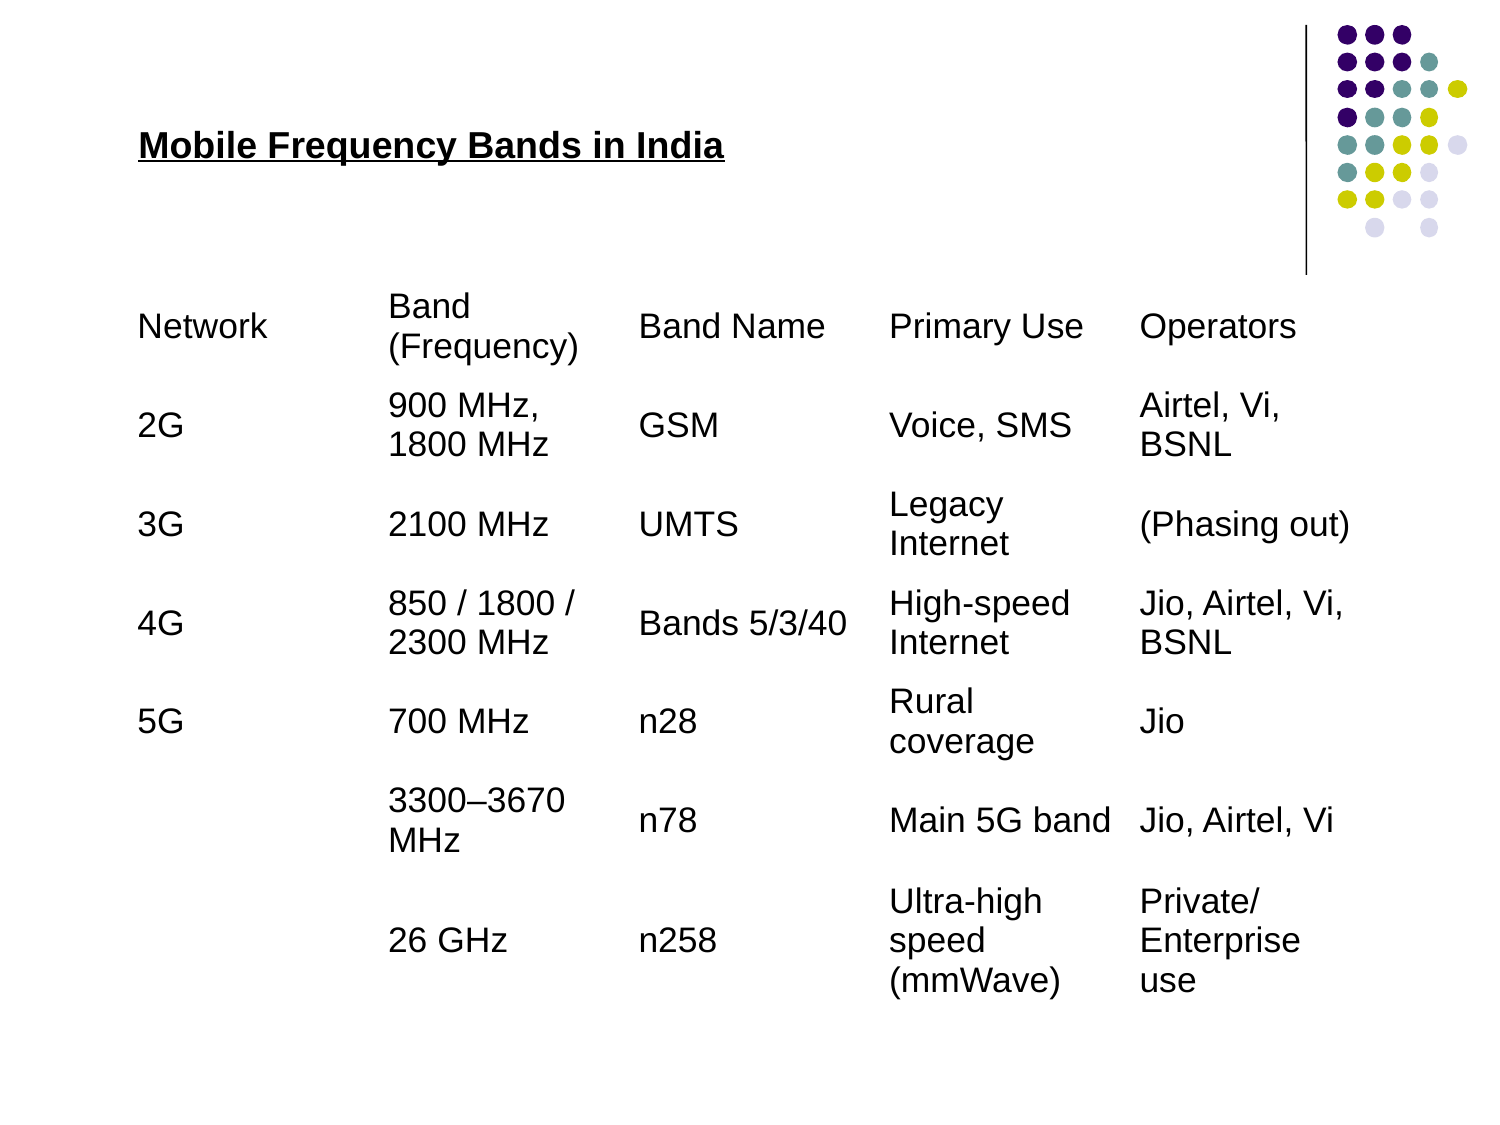

Mobile Frequency Bands in India
| Network | Band (Frequency) | Band Name | Primary Use | Operators |
| --- | --- | --- | --- | --- |
| 2G | 900 MHz, 1800 MHz | GSM | Voice, SMS | Airtel, Vi, BSNL |
| 3G | 2100 MHz | UMTS | Legacy Internet | (Phasing out) |
| 4G | 850 / 1800 / 2300 MHz | Bands 5/3/40 | High-speed Internet | Jio, Airtel, Vi, BSNL |
| 5G | 700 MHz | n28 | Rural coverage | Jio |
|  | 3300–3670 MHz | n78 | Main 5G band | Jio, Airtel, Vi |
|  | 26 GHz | n258 | Ultra-high speed (mmWave) | Private/Enterprise use |